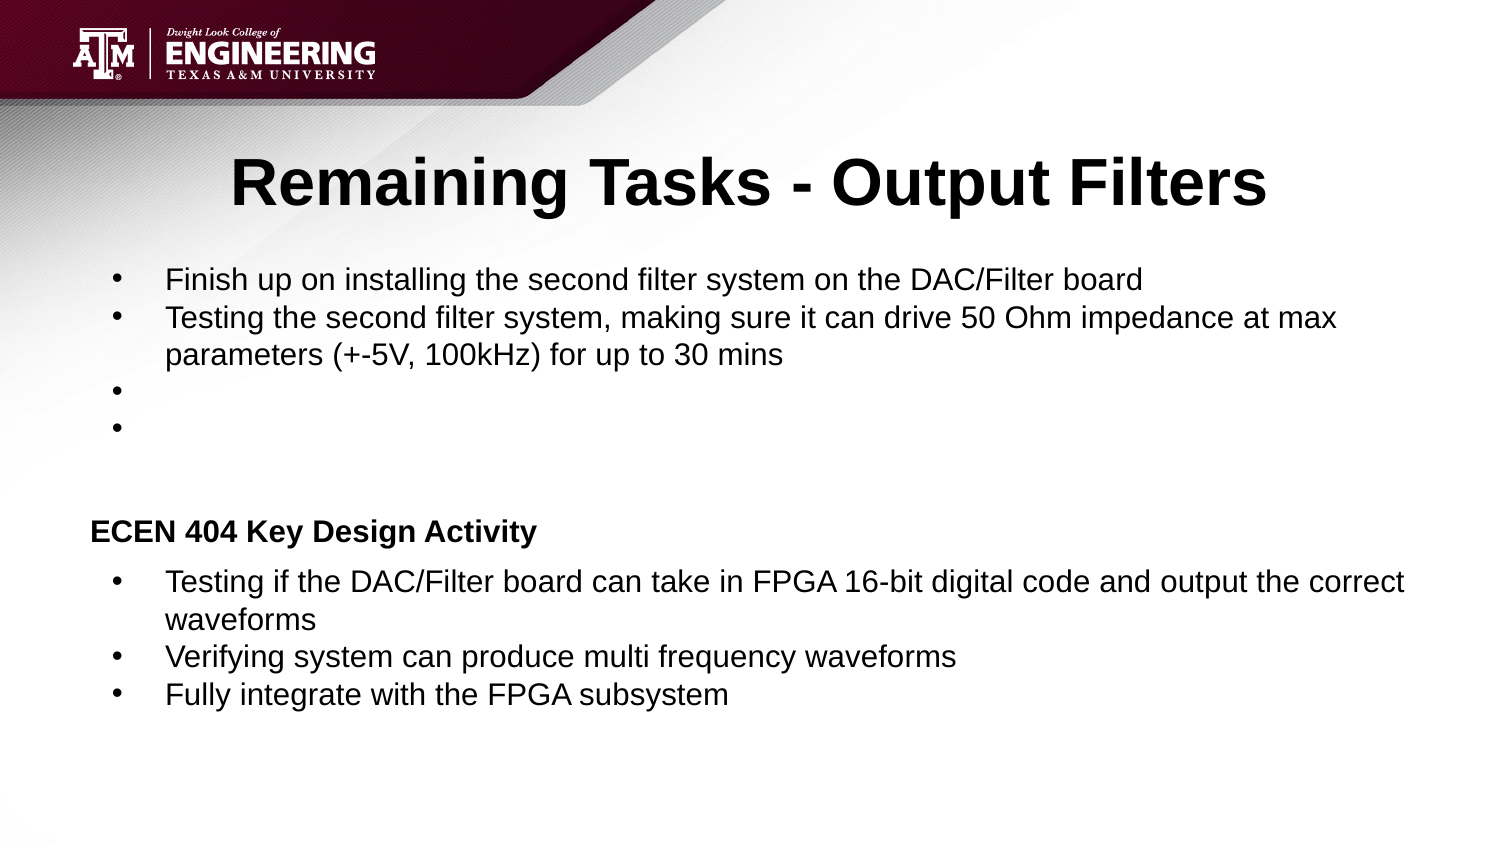

# Remaining Tasks - Output Filters
Finish up on installing the second filter system on the DAC/Filter board
Testing the second filter system, making sure it can drive 50 Ohm impedance at max parameters (+-5V, 100kHz) for up to 30 mins

ECEN 404 Key Design Activity
Testing if the DAC/Filter board can take in FPGA 16-bit digital code and output the correct waveforms
Verifying system can produce multi frequency waveforms
Fully integrate with the FPGA subsystem